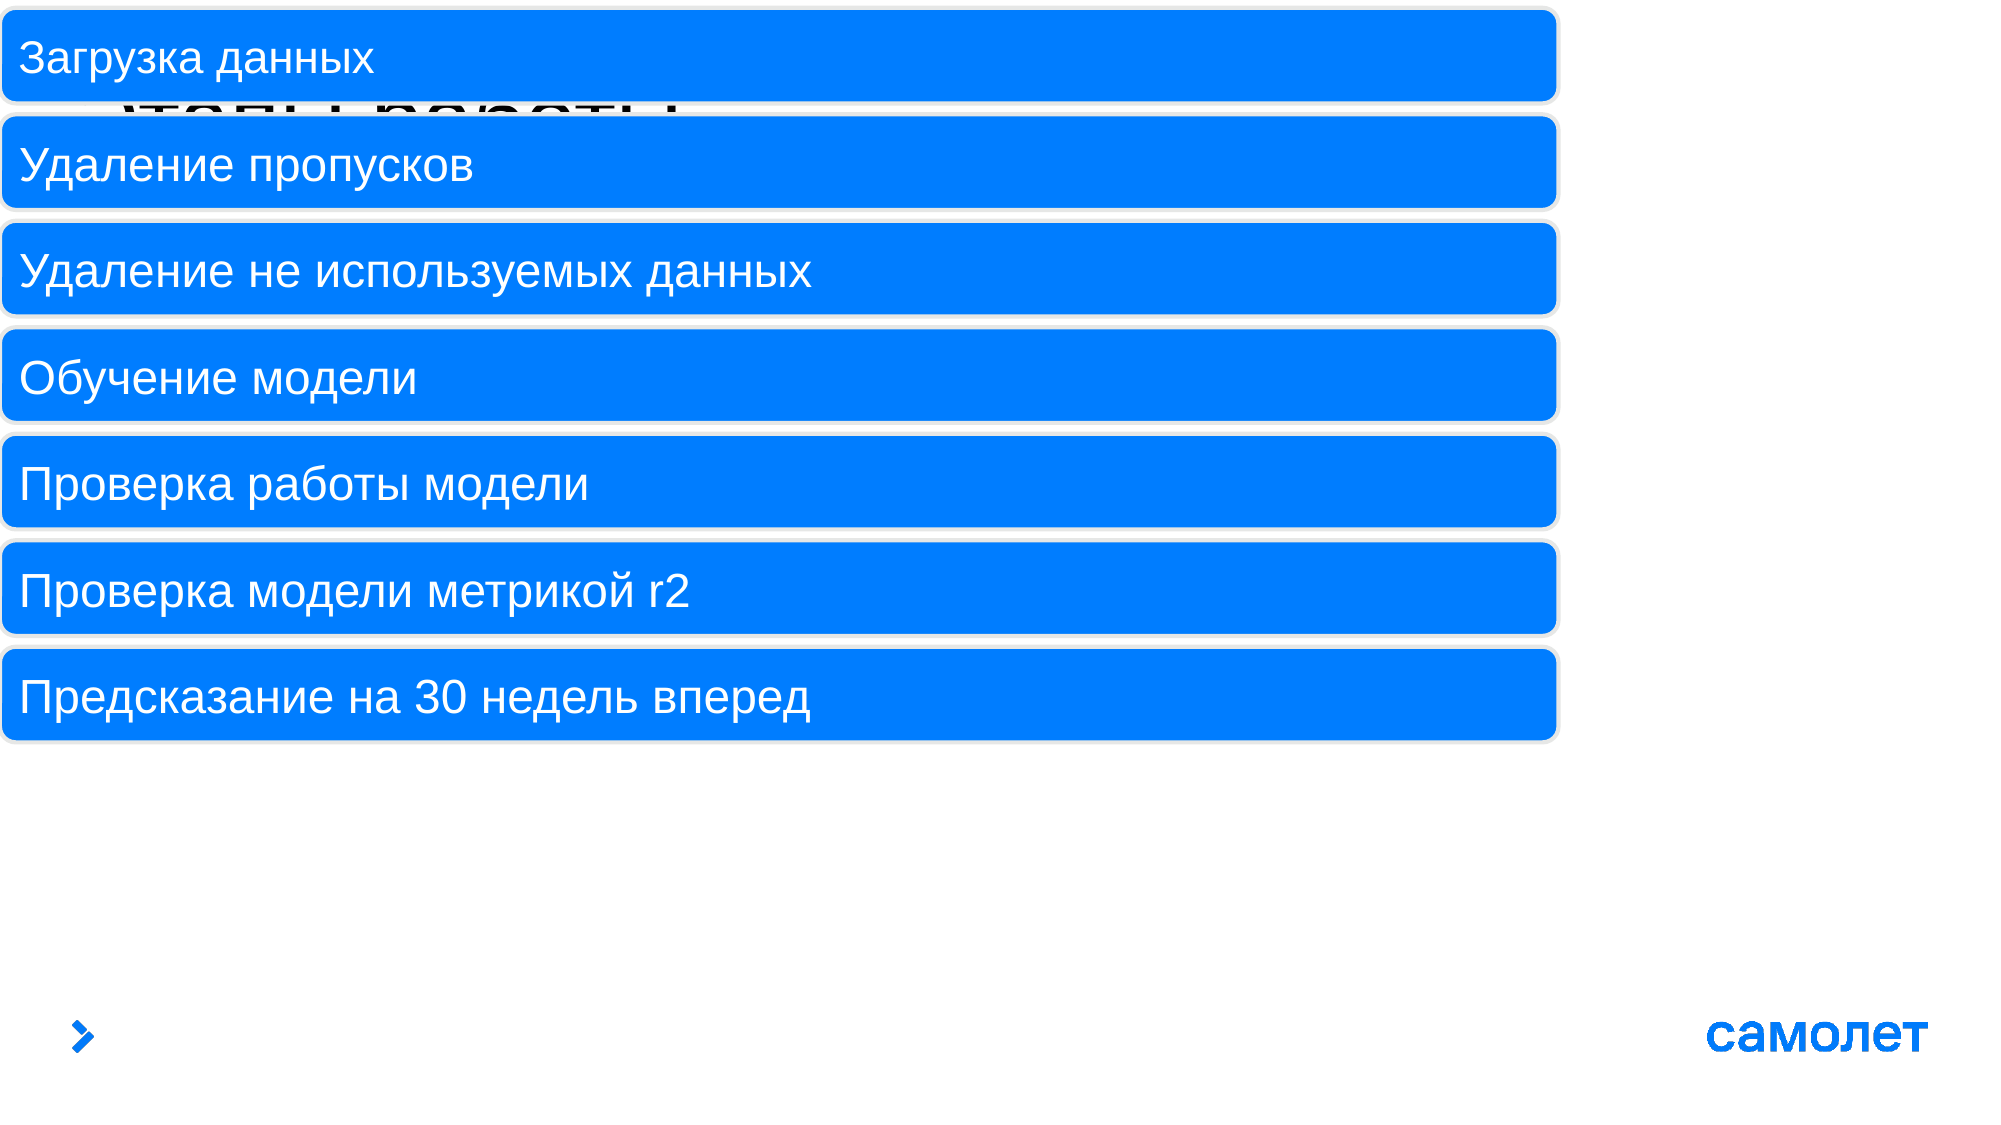

# Этапы работы
Загрузка данных
Удаление пропусков
Удаление не используемых данных
Обучение модели
Проверка работы модели
Проверка модели метрикой r2
Предсказание на 30 недель вперед